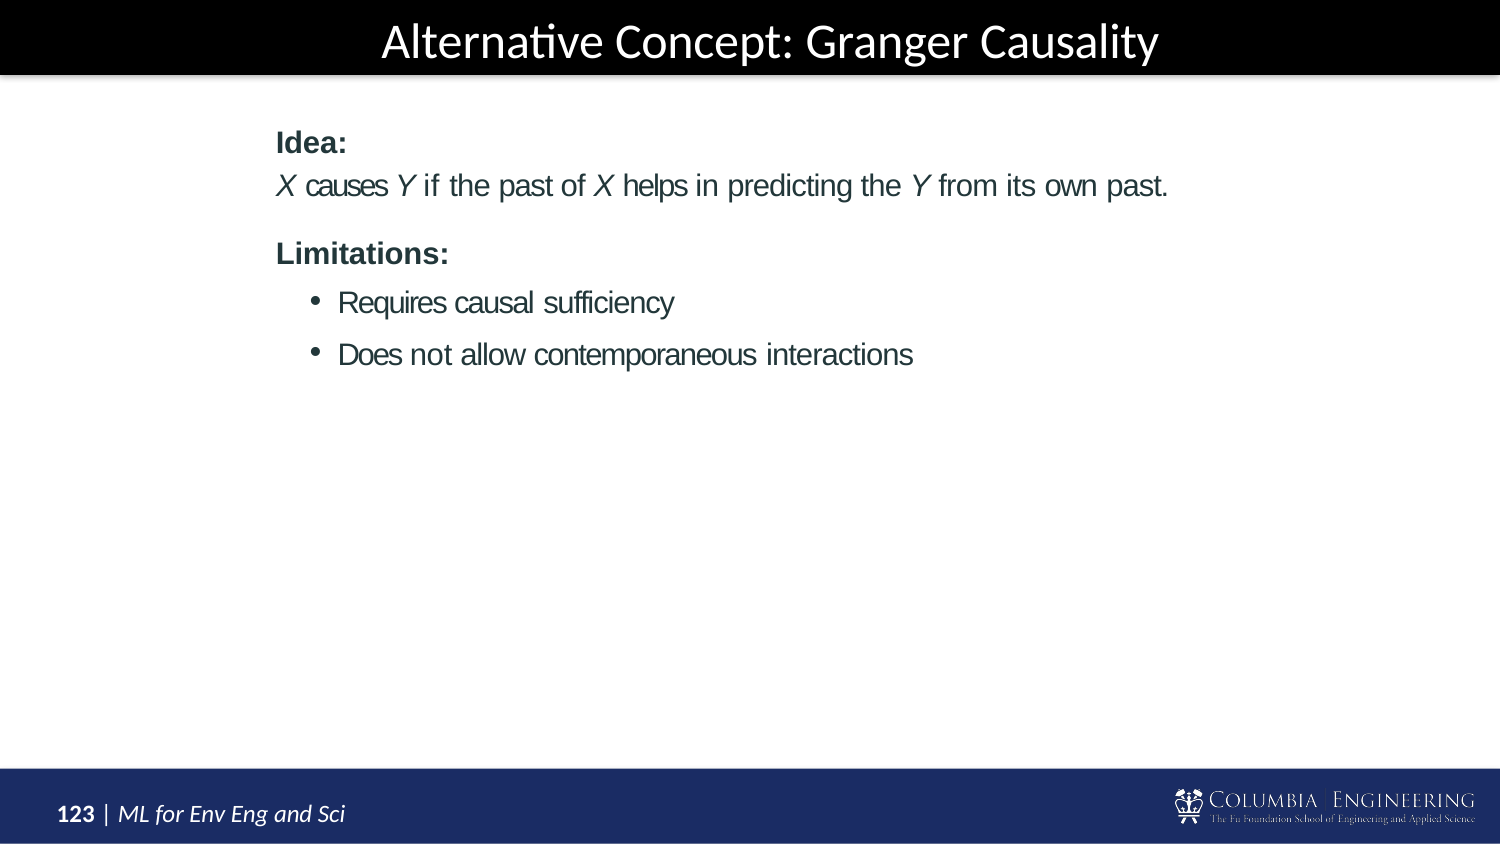

# Alternative Concept: Granger Causality
Idea:
X causes Y if the past of X helps in predicting the Y from its own past.

Limitations:
Requires causal sufficiency
Does not allow contemporaneous interactions

44